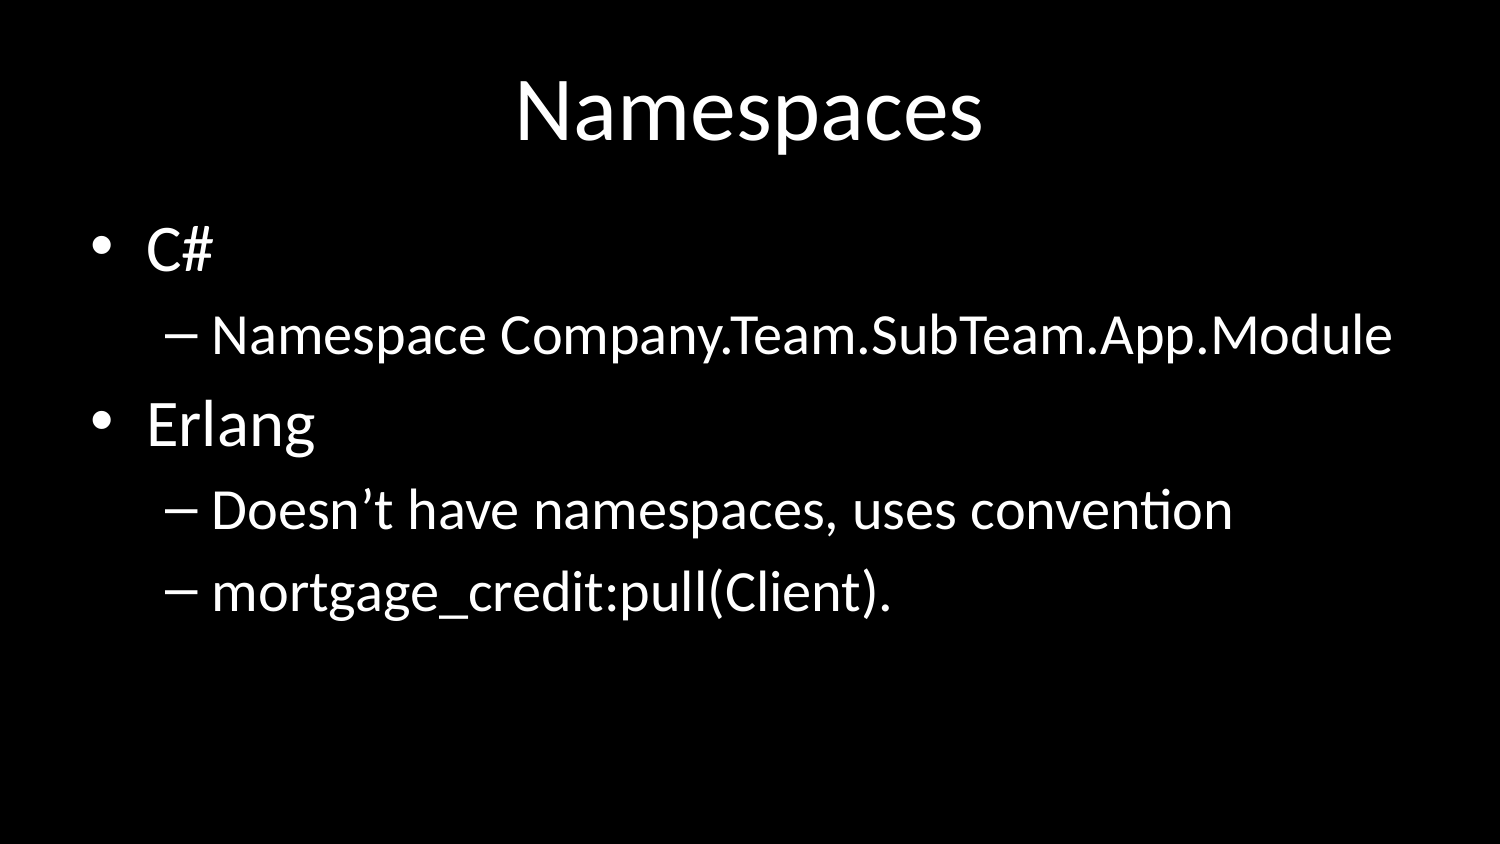

# Namespaces
C#
Namespace Company.Team.SubTeam.App.Module
Erlang
Doesn’t have namespaces, uses convention
mortgage_credit:pull(Client).